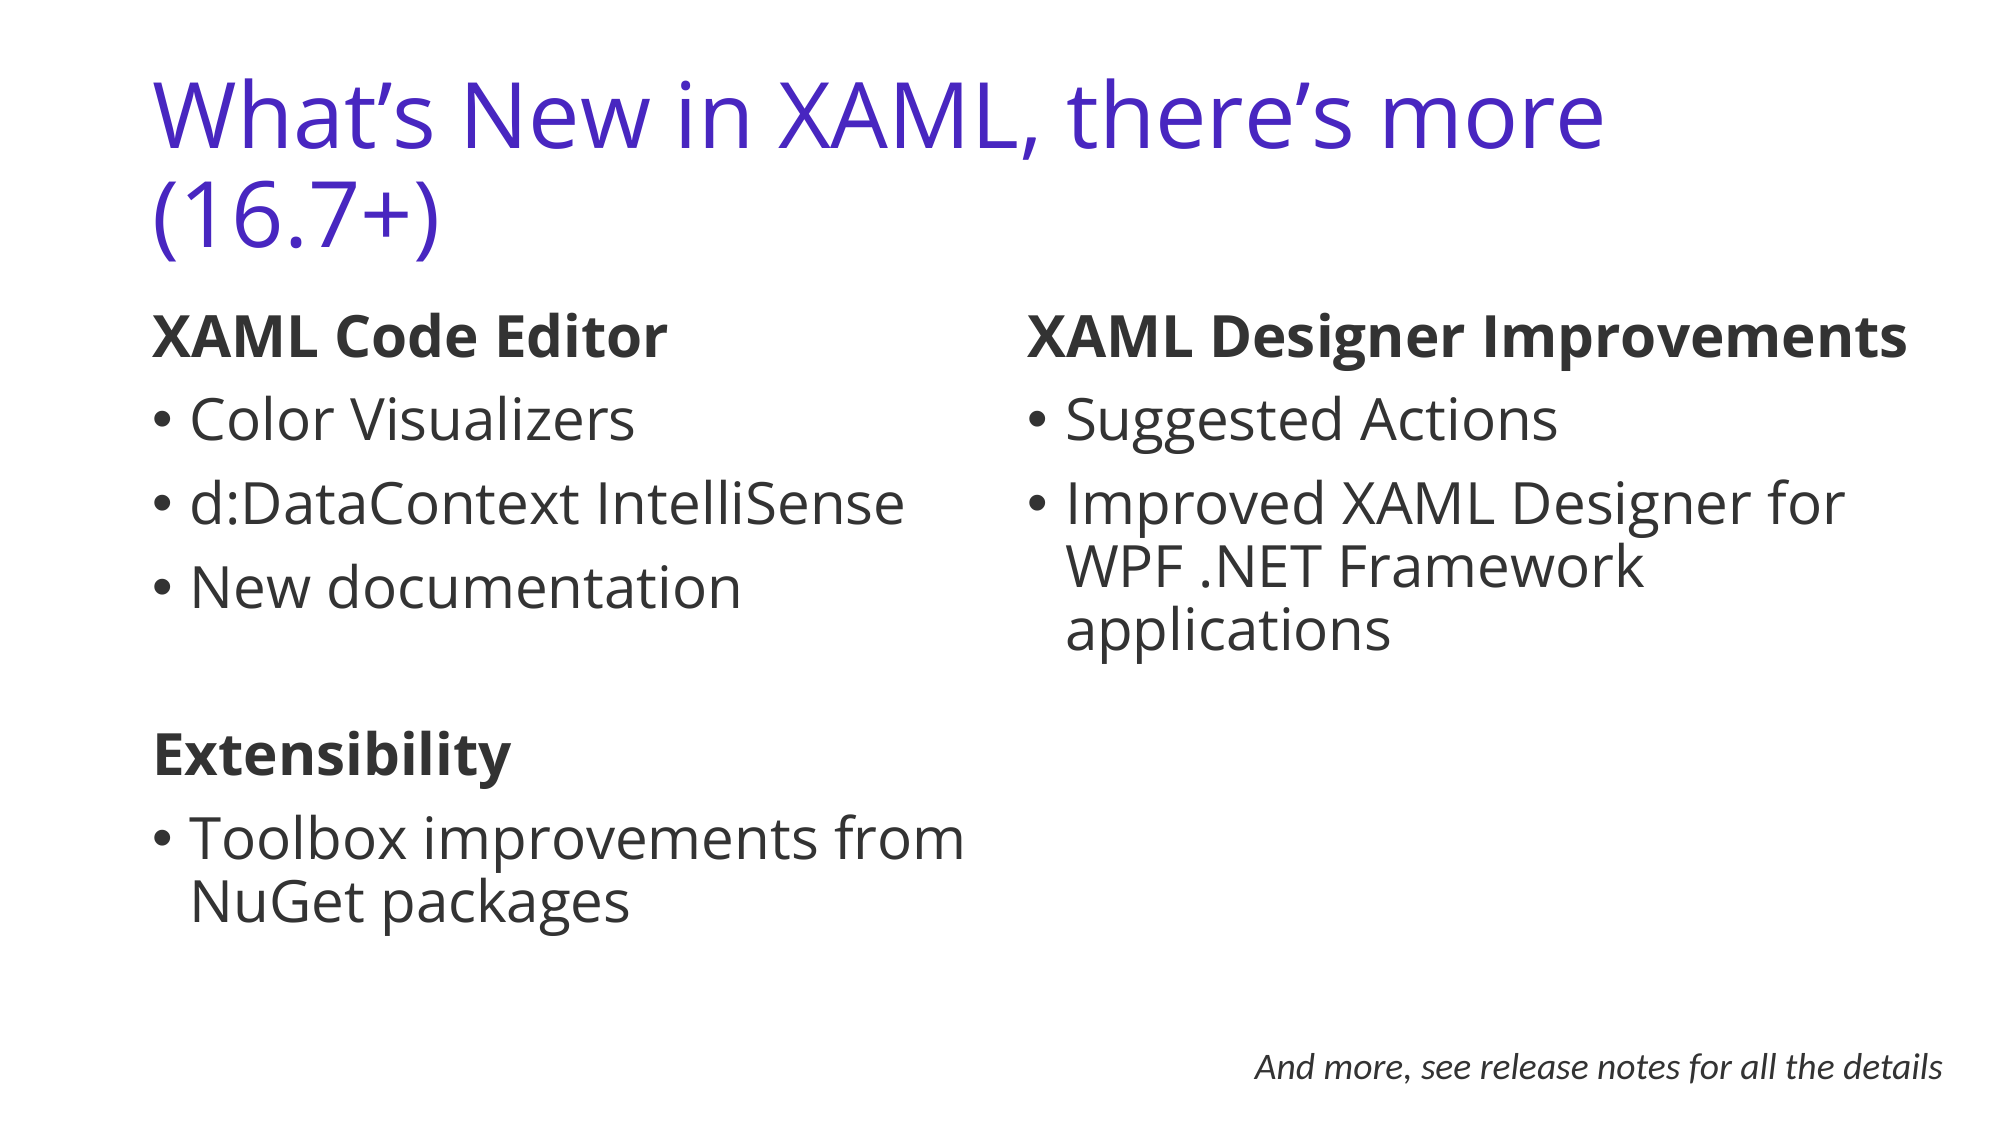

# What’s New in XAML, there’s more (16.7+)
XAML Code Editor
Color Visualizers
d:DataContext IntelliSense
New documentation

Extensibility
Toolbox improvements from NuGet packages
XAML Designer Improvements
Suggested Actions
Improved XAML Designer for WPF .NET Framework applications
And more, see release notes for all the details